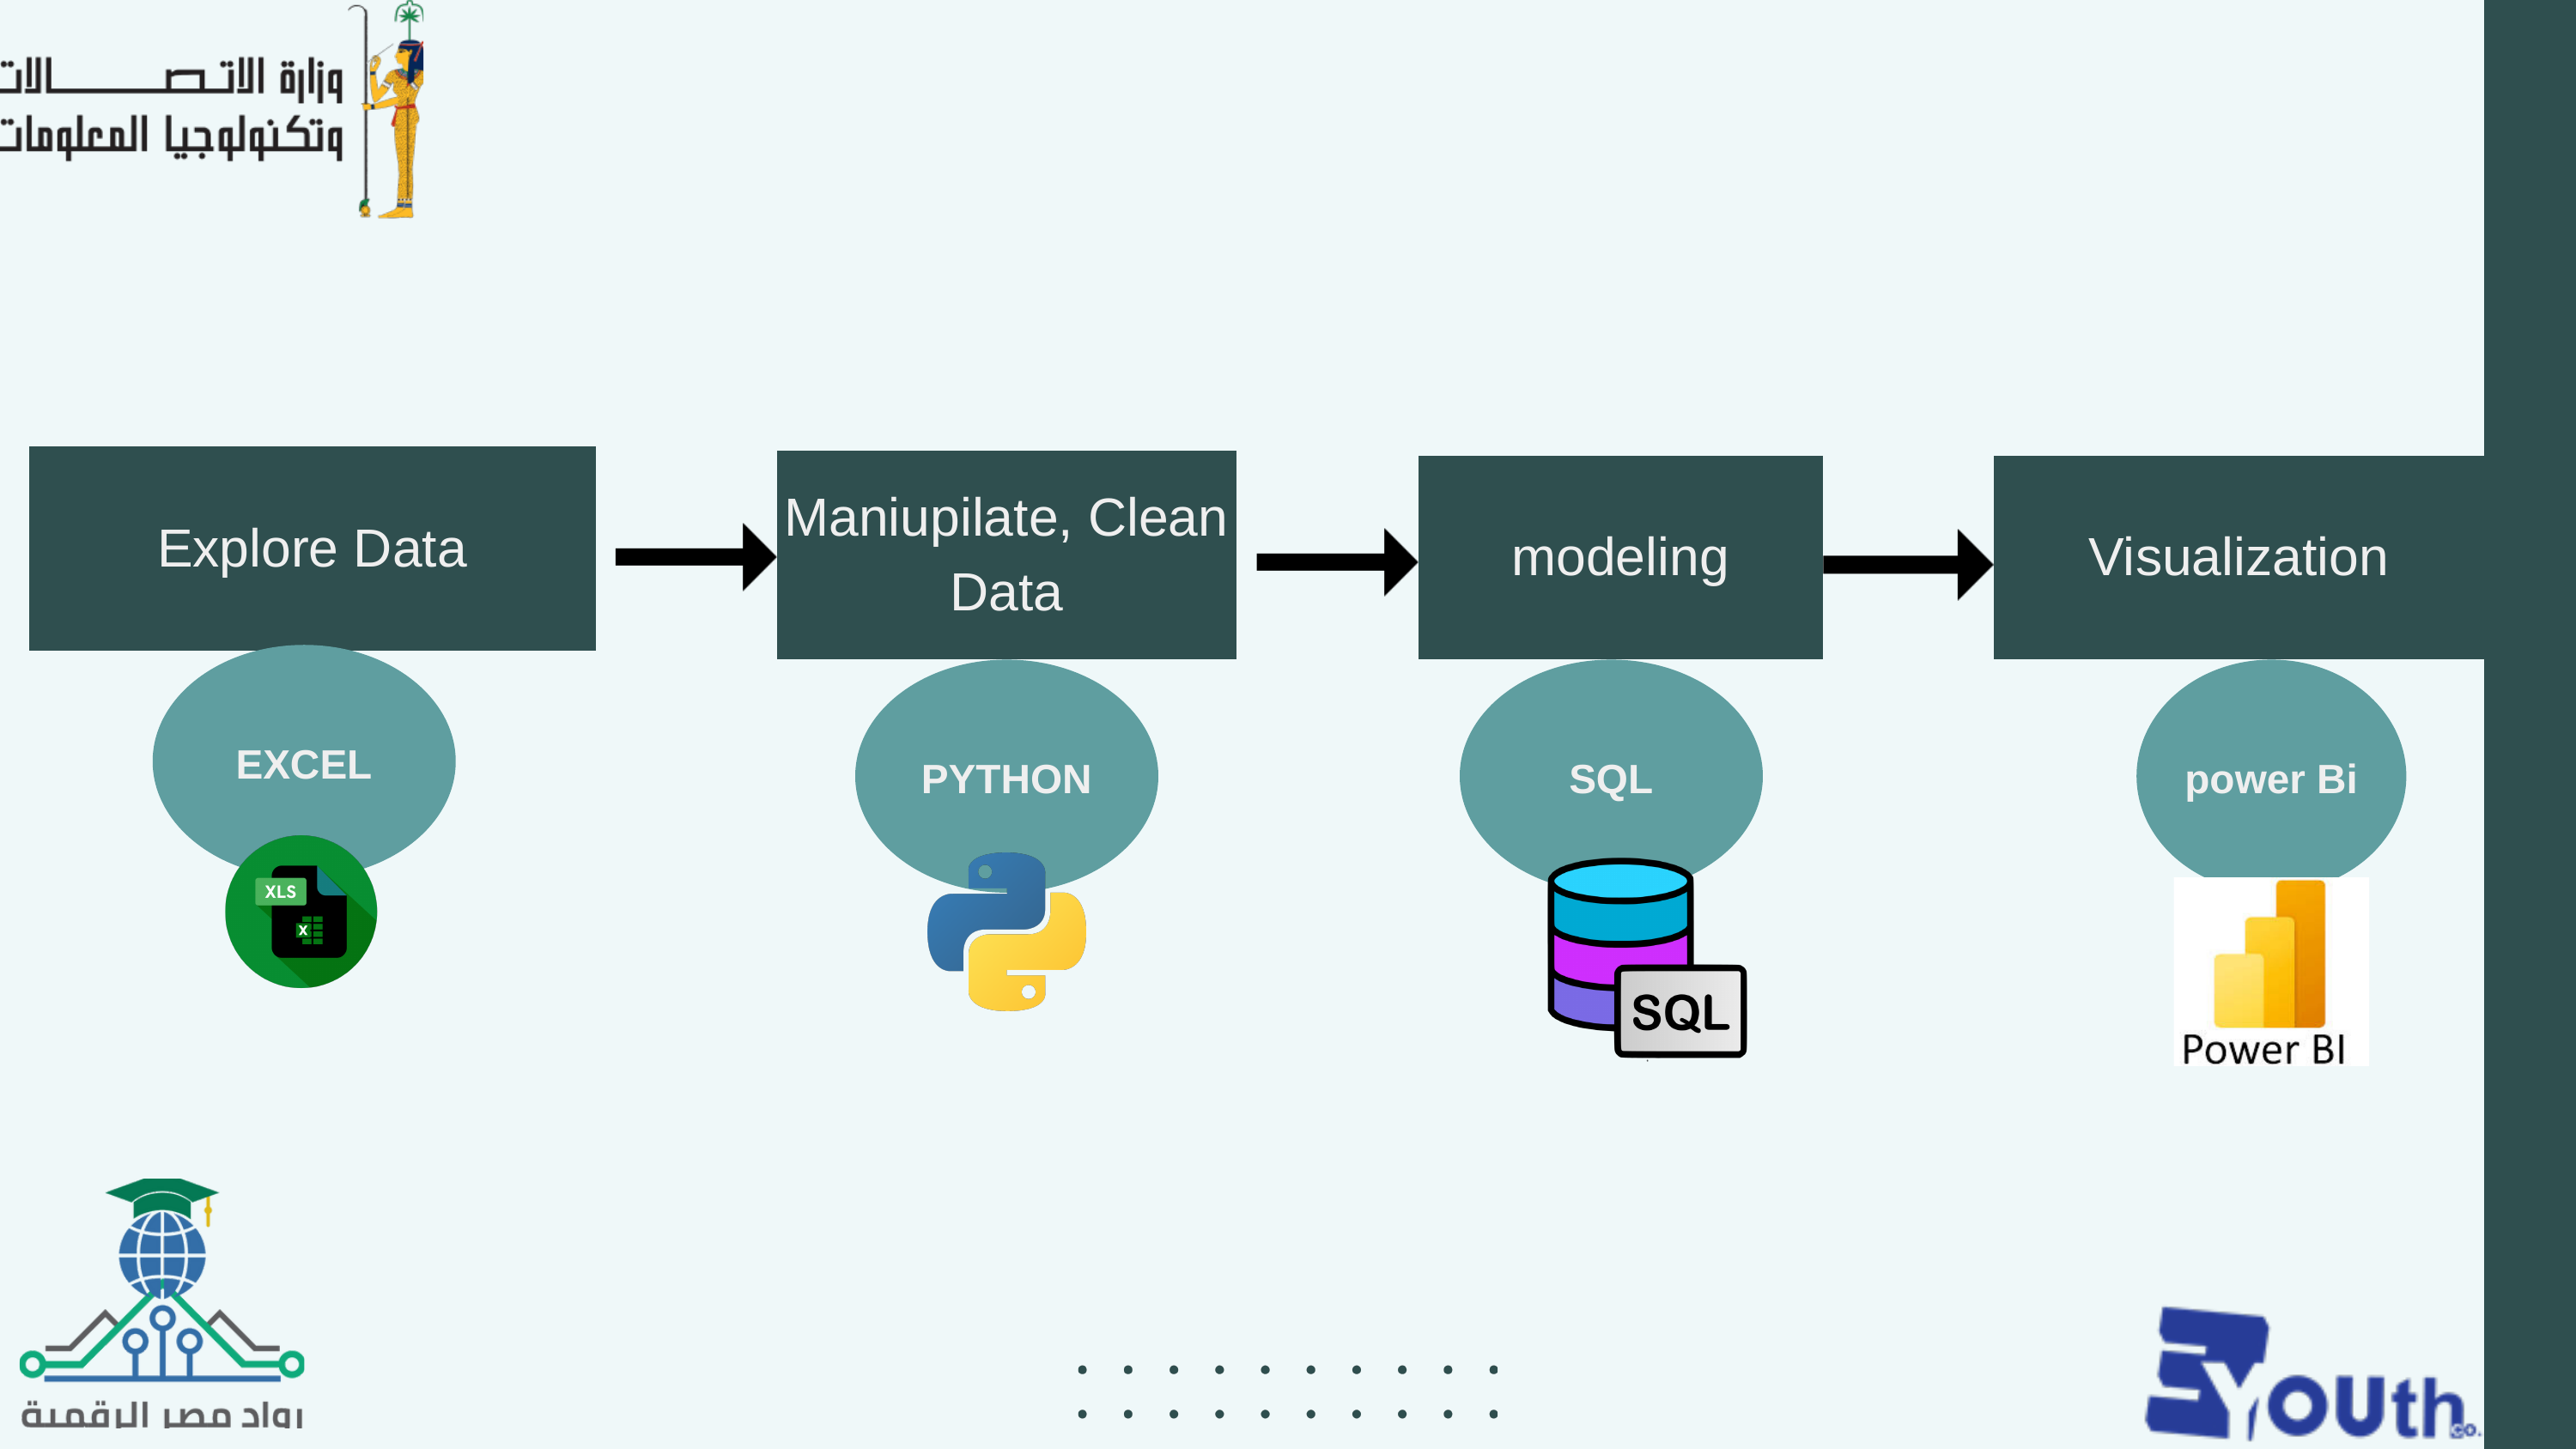

Explore Data

Maniupilate, Clean Data

modeling

Visualization

EXCEL

PYTHON

SQL

power Bi